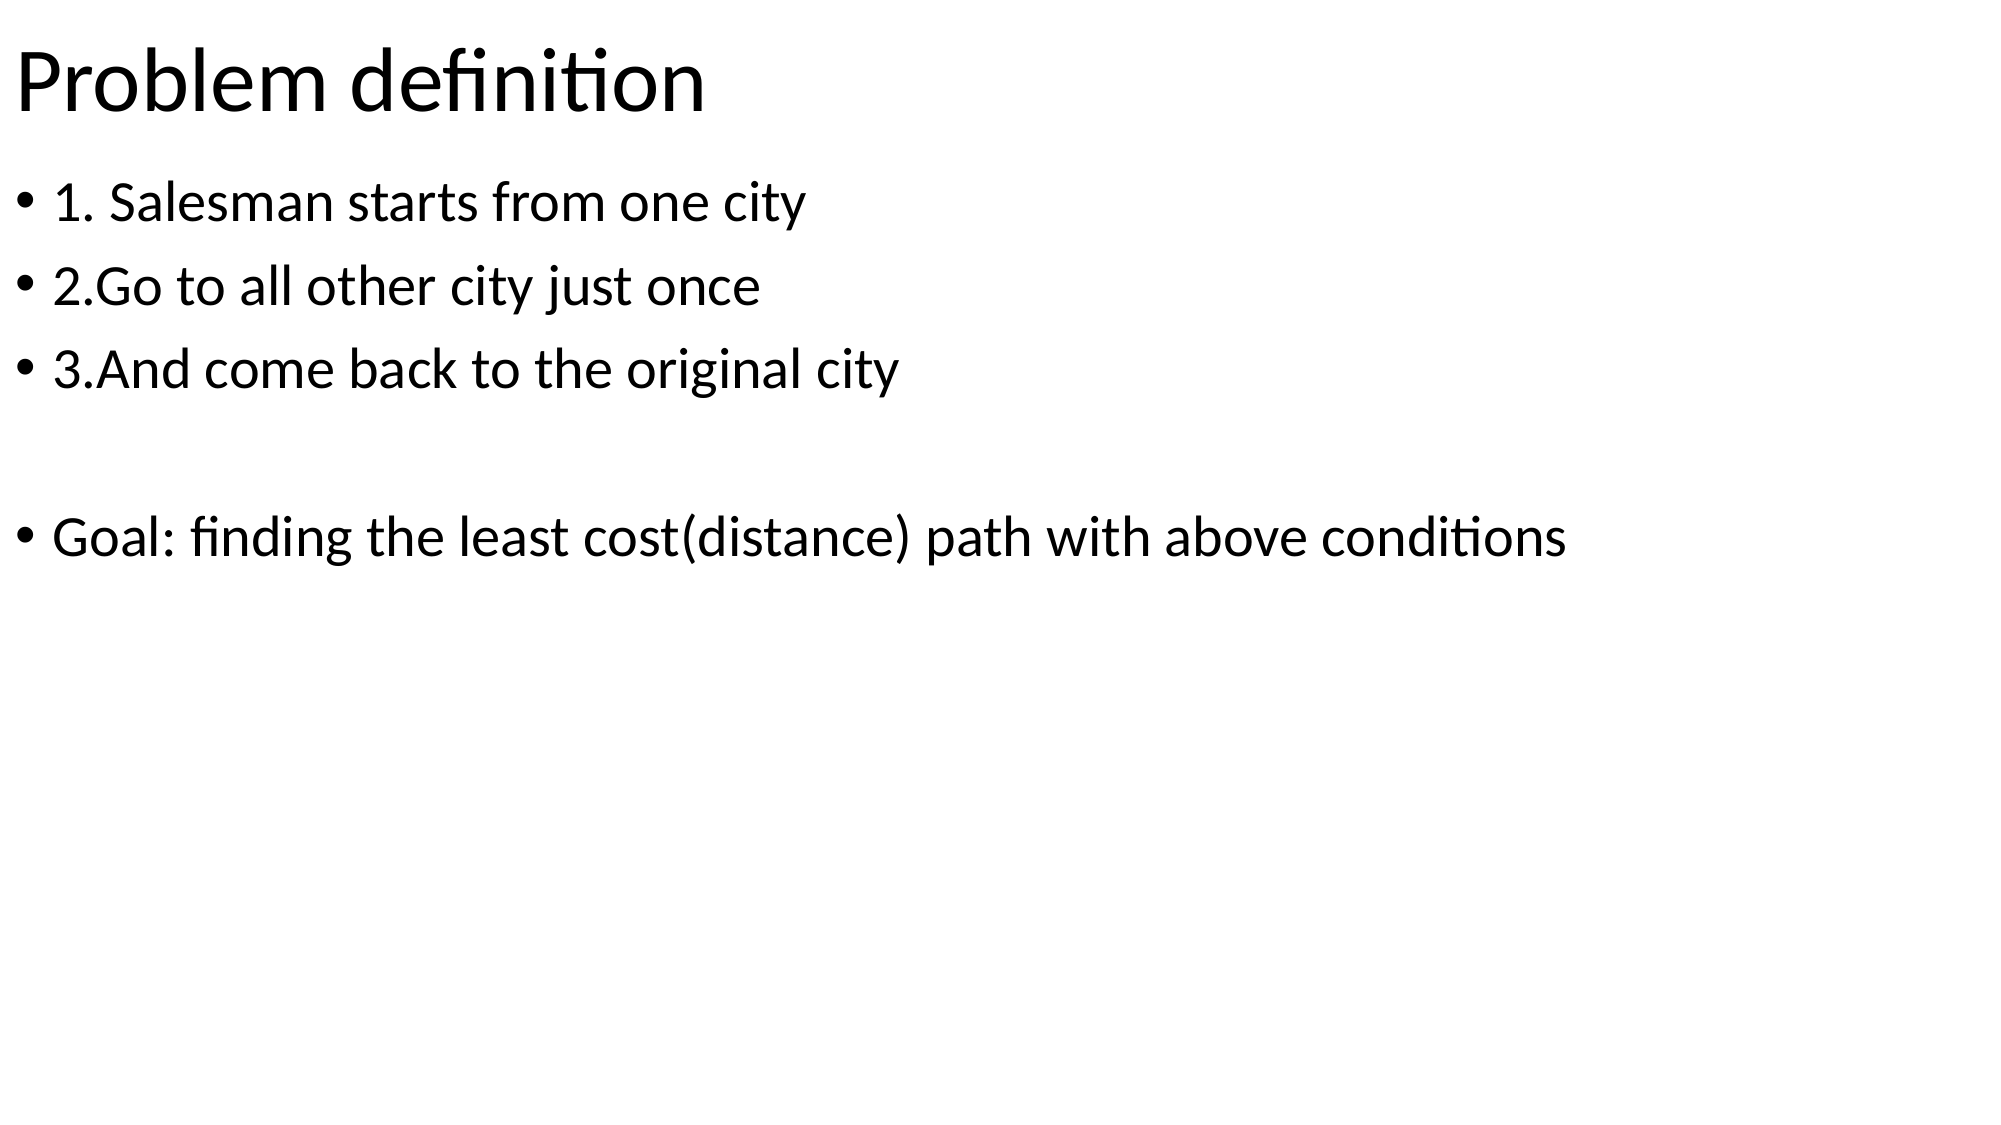

# Problem definition
1. Salesman starts from one city
2.Go to all other city just once
3.And come back to the original city

Goal: finding the least cost(distance) path with above conditions